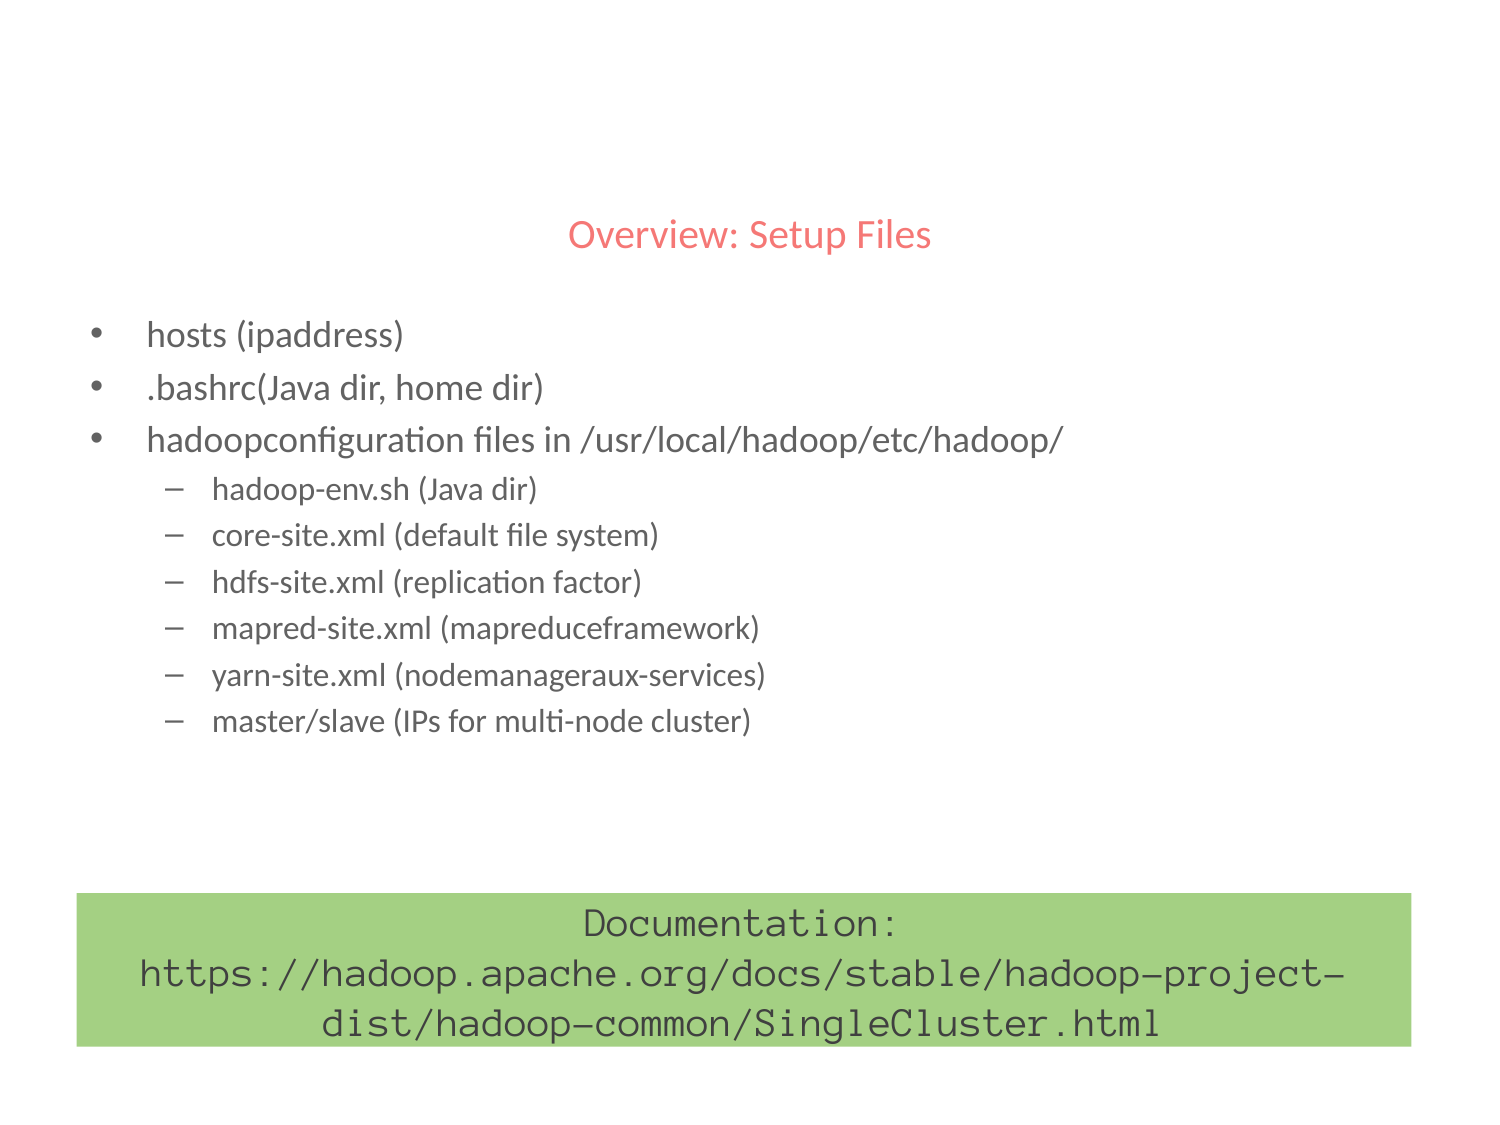

# Overview: Setup Files
hosts (ipaddress)
.bashrc(Java dir, home dir)
hadoopconfiguration files in /usr/local/hadoop/etc/hadoop/
hadoop-env.sh (Java dir)
core-site.xml (default file system)
hdfs-site.xml (replication factor)
mapred-site.xml (mapreduceframework)
yarn-site.xml (nodemanageraux-services)
master/slave (IPs for multi-node cluster)
Documentation: https://hadoop.apache.org/docs/stable/hadoop-project-dist/hadoop-common/SingleCluster.html